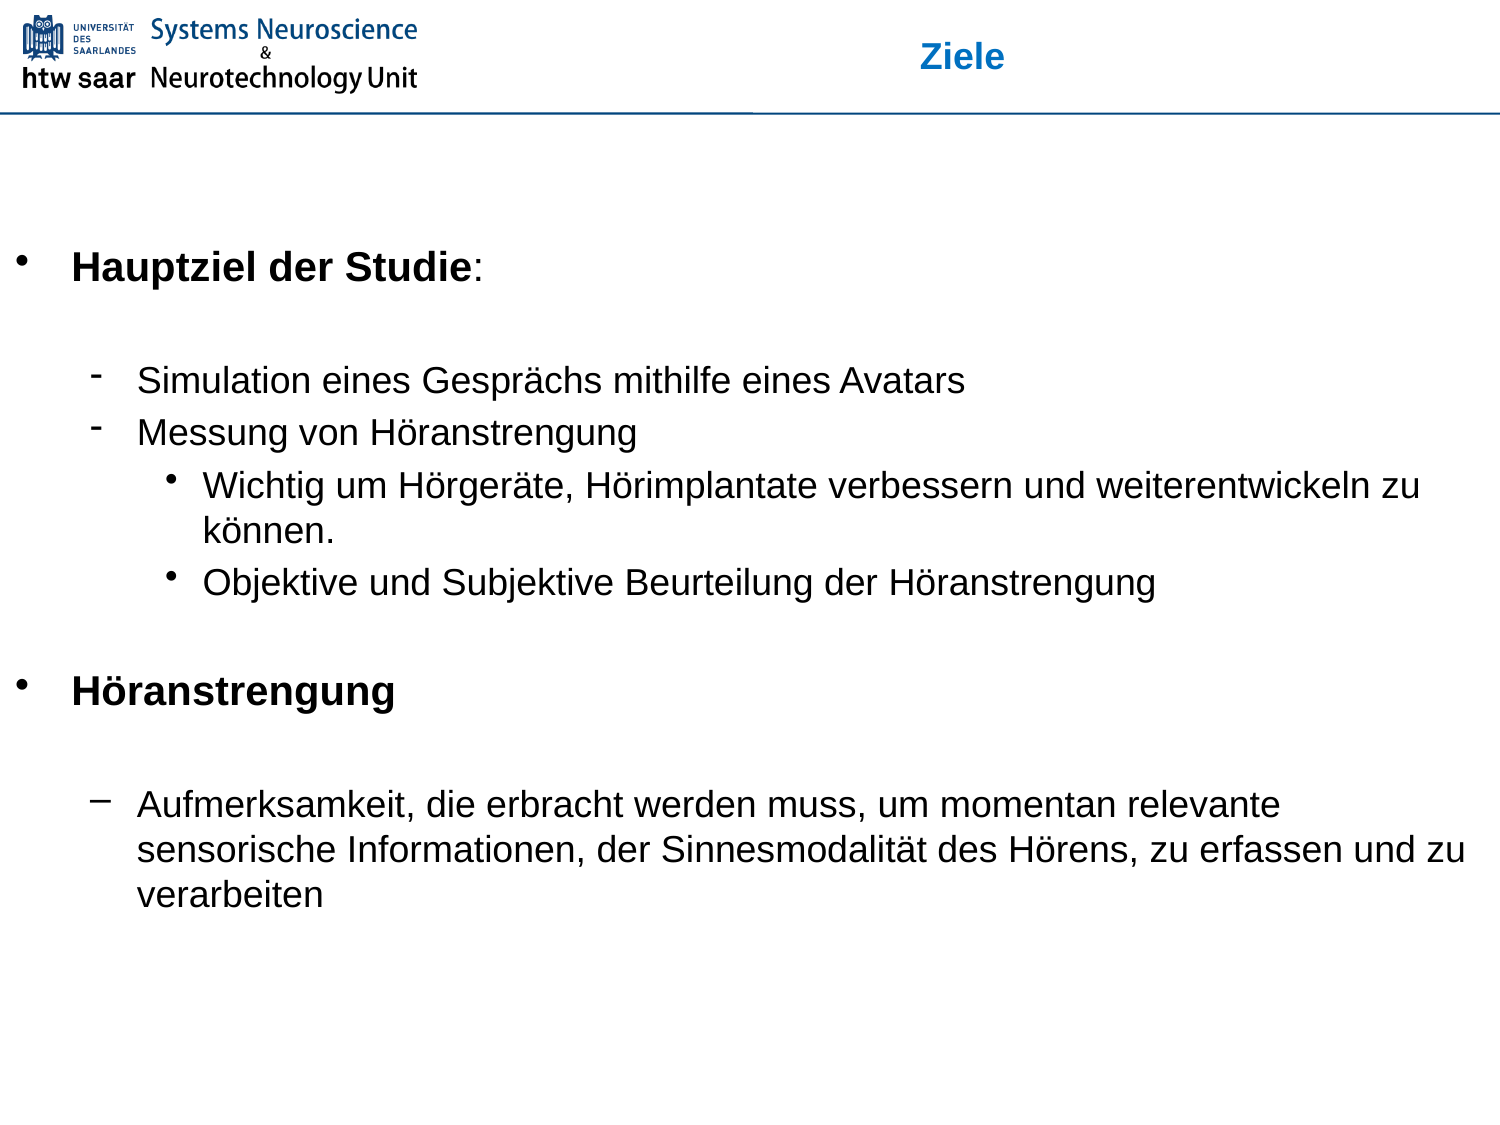

# Ziele
Hauptziel der Studie:

Simulation eines Gesprächs mithilfe eines Avatars
Messung von Höranstrengung
Wichtig um Hörgeräte, Hörimplantate verbessern und weiterentwickeln zu können.
Objektive und Subjektive Beurteilung der Höranstrengung

Höranstrengung

Aufmerksamkeit, die erbracht werden muss, um momentan relevante sensorische Informationen, der Sinnesmodalität des Hörens, zu erfassen und zu verarbeiten